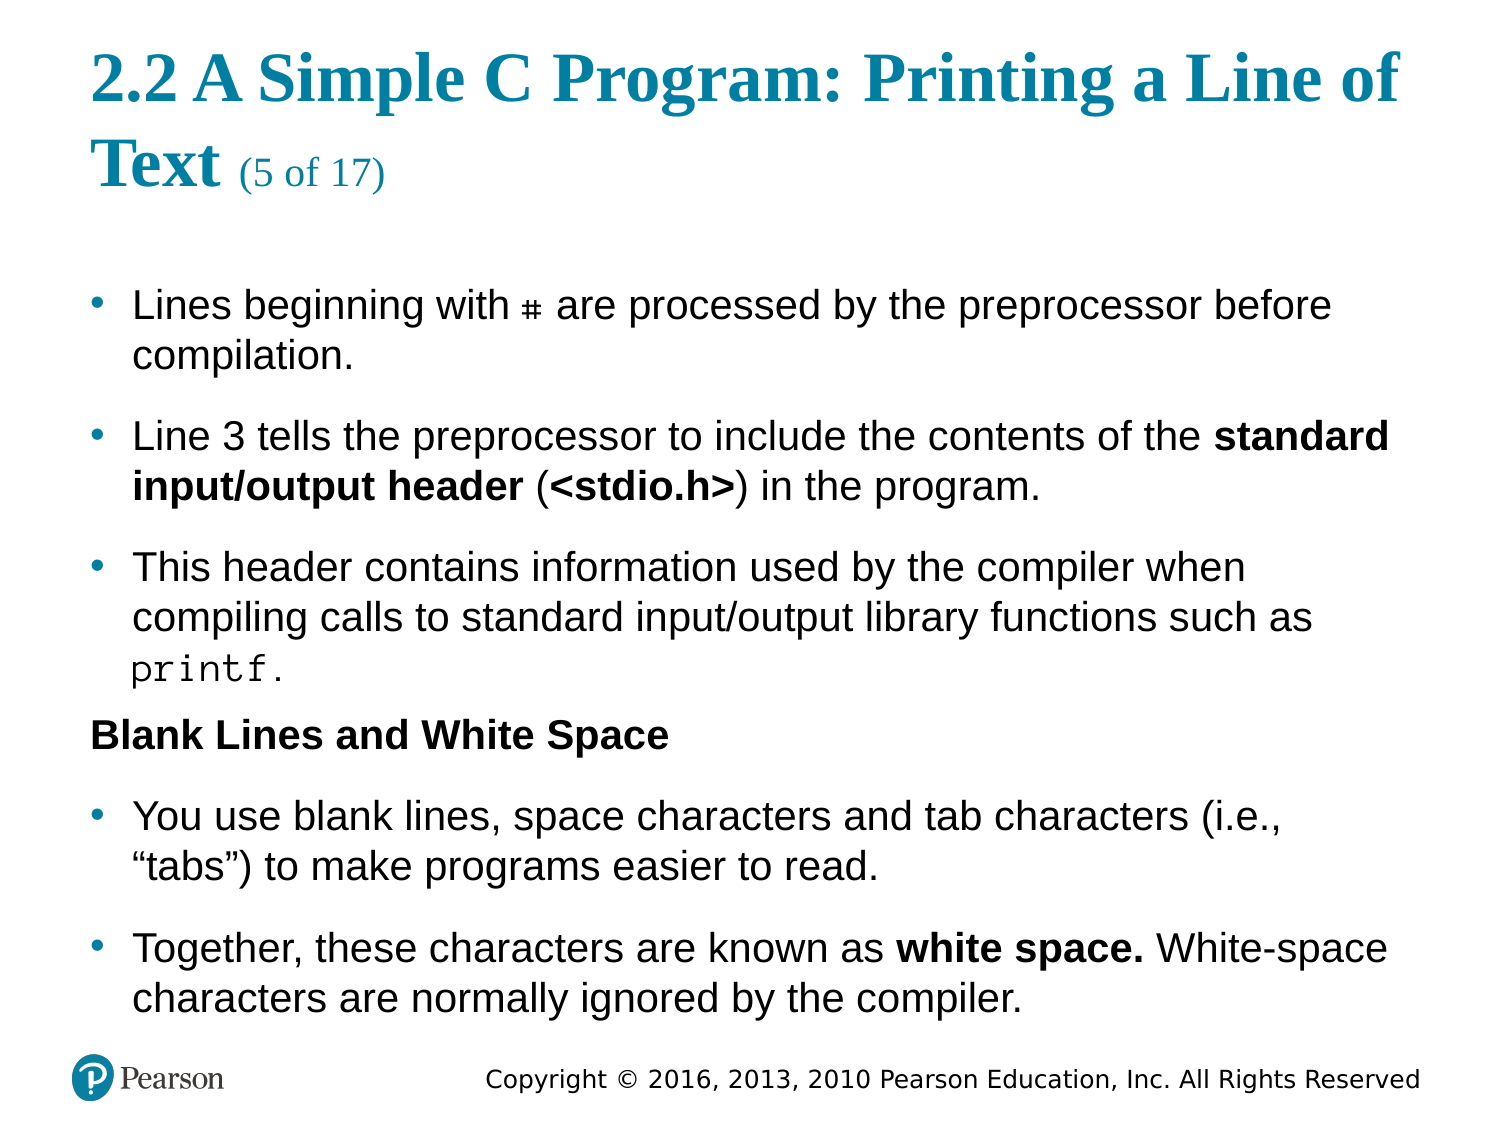

# 2.2 A Simple C Program: Printing a Line of Text (5 of 17)
Lines beginning with # are processed by the preprocessor before compilation.
Line 3 tells the preprocessor to include the contents of the standard input/output header (<stdio.h>) in the program.
This header contains information used by the compiler when compiling calls to standard input/output library functions such as printf.
Blank Lines and White Space
You use blank lines, space characters and tab characters (i.e., “tabs”) to make programs easier to read.
Together, these characters are known as white space. White-space characters are normally ignored by the compiler.